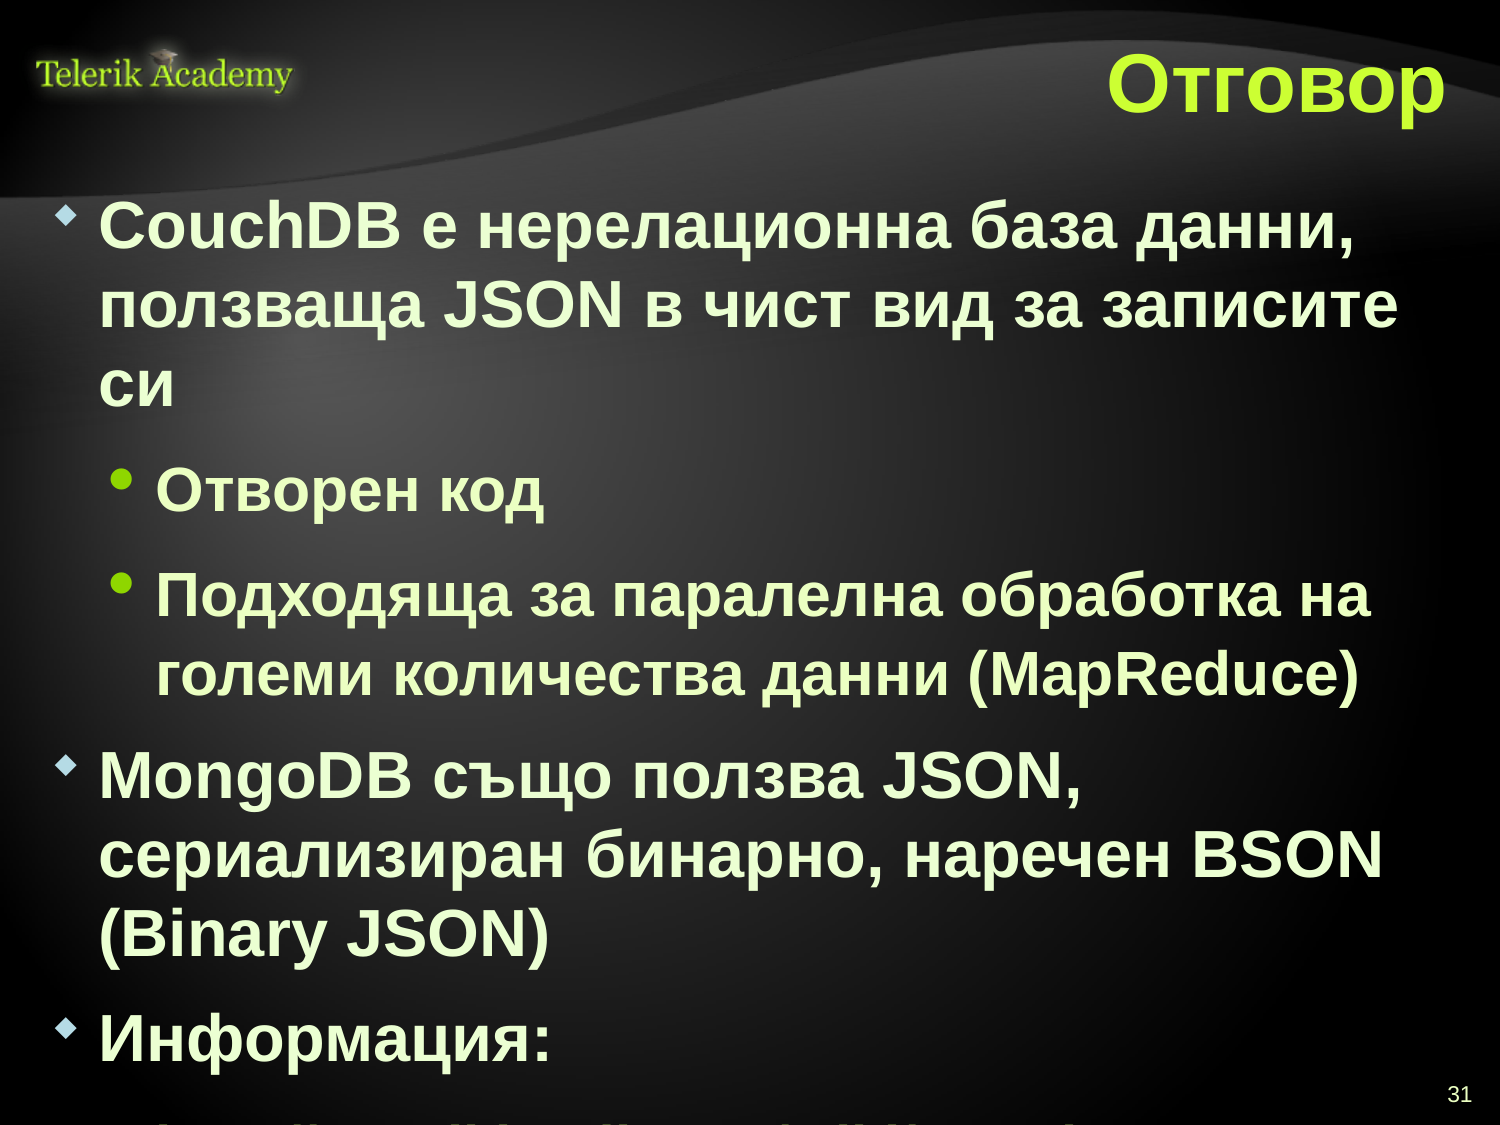

# Отговор
CouchDB е нерелационна база данни, ползваща JSON в чист вид за записите си
Отворен код
Подходяща за паралелна обработка на големи количества данни (MapReduce)
MongoDB също ползва JSON, сериализиран бинарно, наречен BSON (Binary JSON)
Информация:
http://en.wikipedia.org/wiki/CouchDB
31